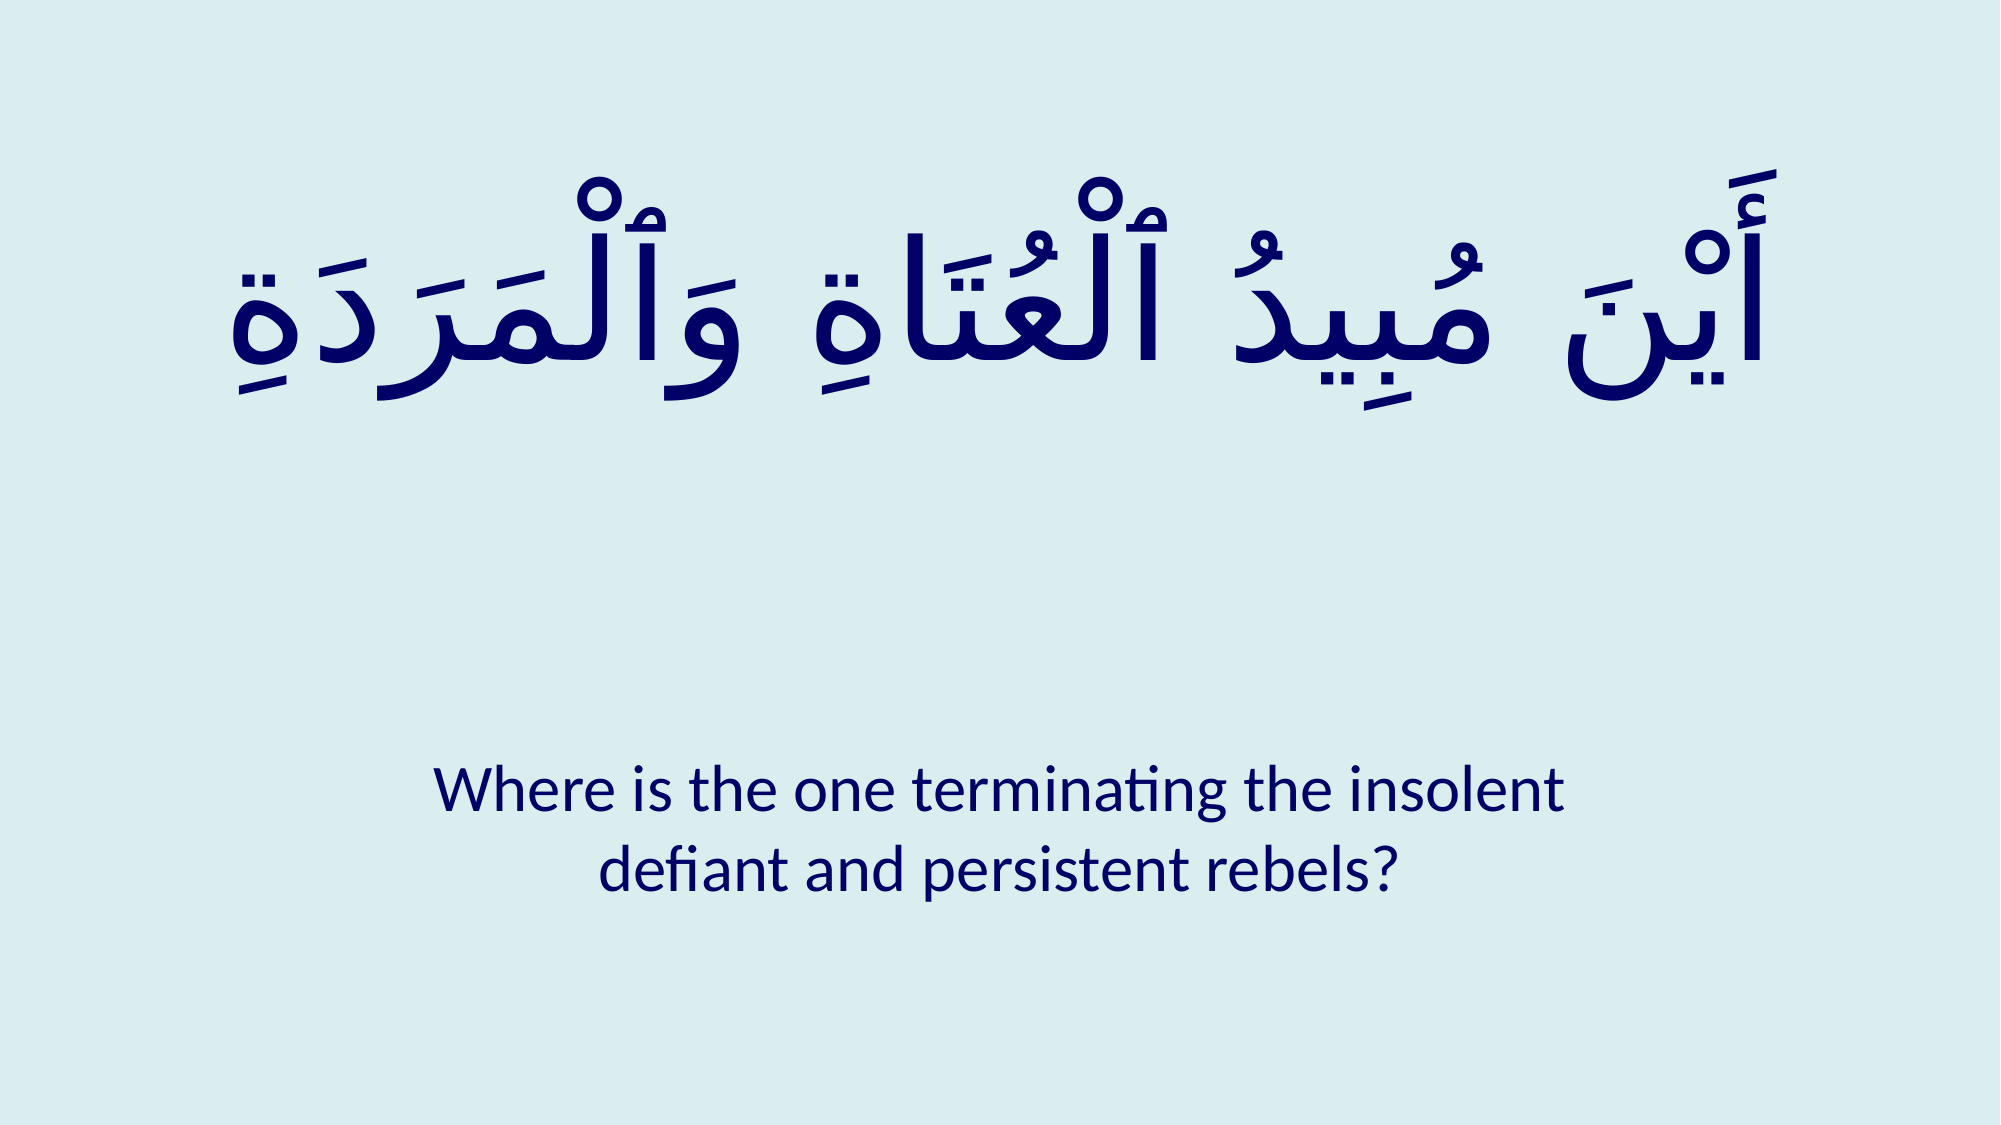

# أَيْنَ مُبِيدُ ٱلْعُتَاةِ وَٱلْمَرَدَةِ
Where is the one terminating the insolent defiant and persistent rebels?